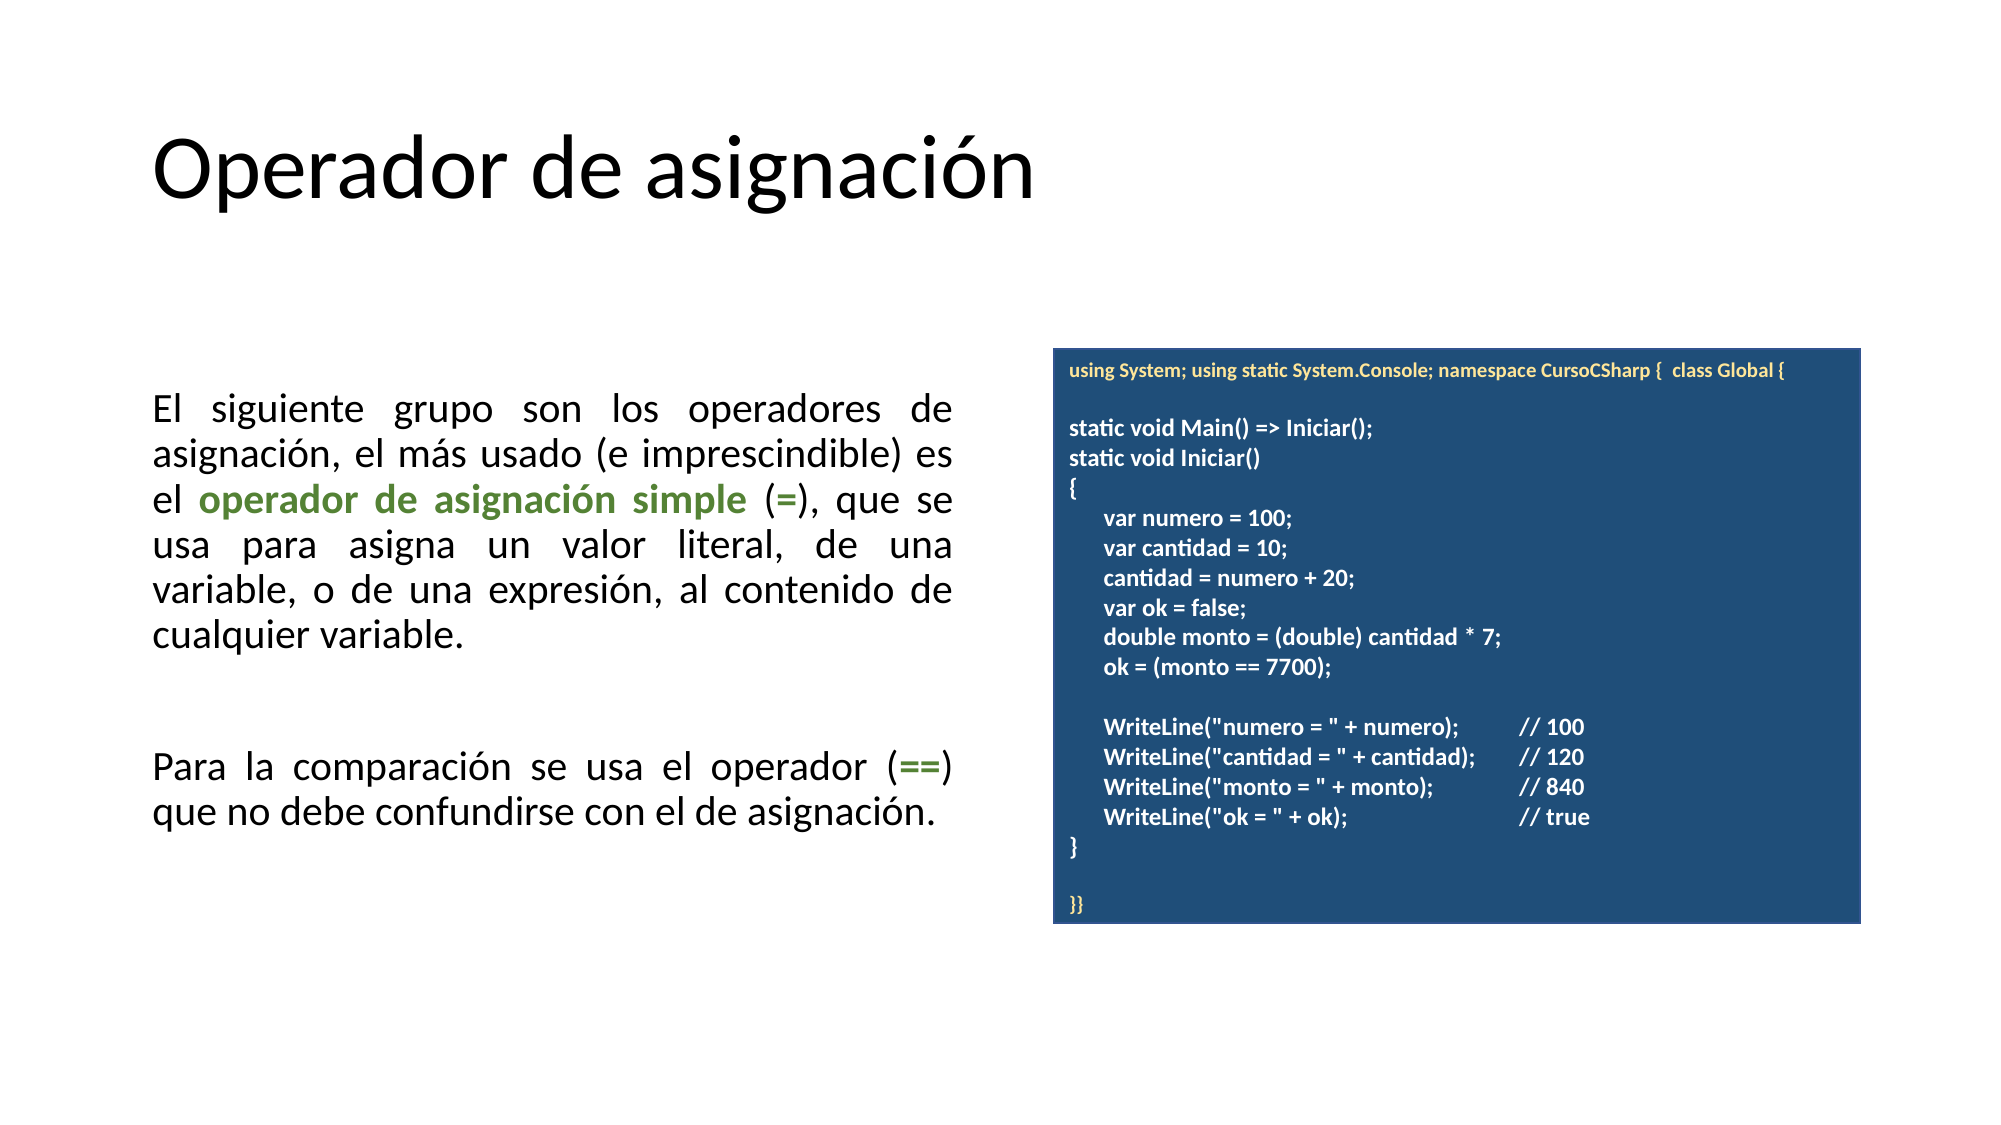

# Operador de asignación
using System; using static System.Console; namespace CursoCSharp {  class Global {

static void Main() => Iniciar();
static void Iniciar()
{
      var numero = 100;
      var cantidad = 10;
      cantidad = numero + 20;
      var ok = false;
      double monto = (double) cantidad * 7;
      ok = (monto == 7700);
      WriteLine("numero = " + numero);	// 100
      WriteLine("cantidad = " + cantidad);	// 120
      WriteLine("monto = " + monto); 	// 840
      WriteLine("ok = " + ok);		// true
}

}}
El siguiente grupo son los operadores de asignación, el más usado (e imprescindible) es el operador de asignación simple (=), que se usa para asigna un valor literal, de una variable, o de una expresión, al contenido de cualquier variable.

Para la comparación se usa el operador (==) que no debe confundirse con el de asignación.